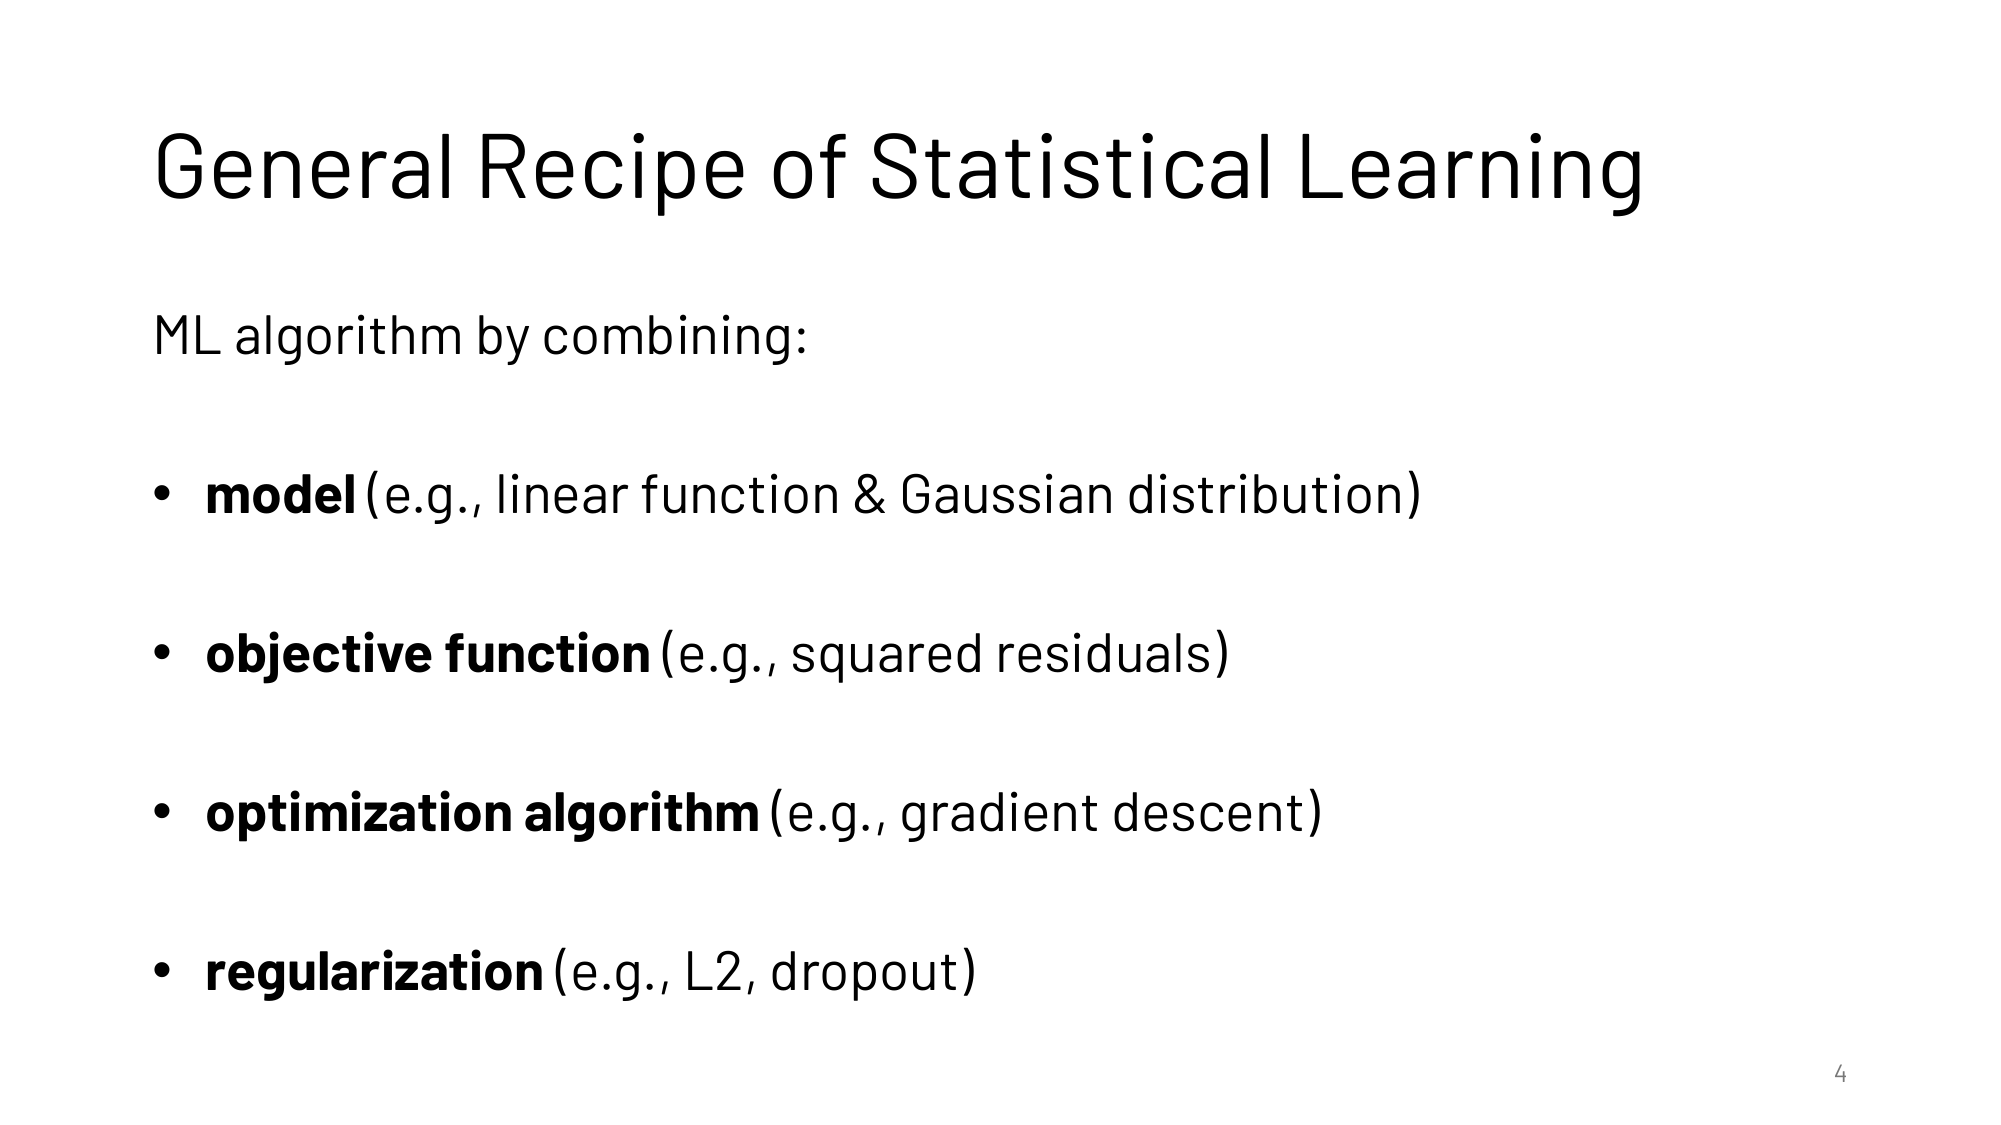

# General Recipe of Statistical Learning
ML algorithm by combining:

model (e.g., linear function & Gaussian distribution)

objective function (e.g., squared residuals)

optimization algorithm (e.g., gradient descent)

regularization (e.g., L2, dropout)

4